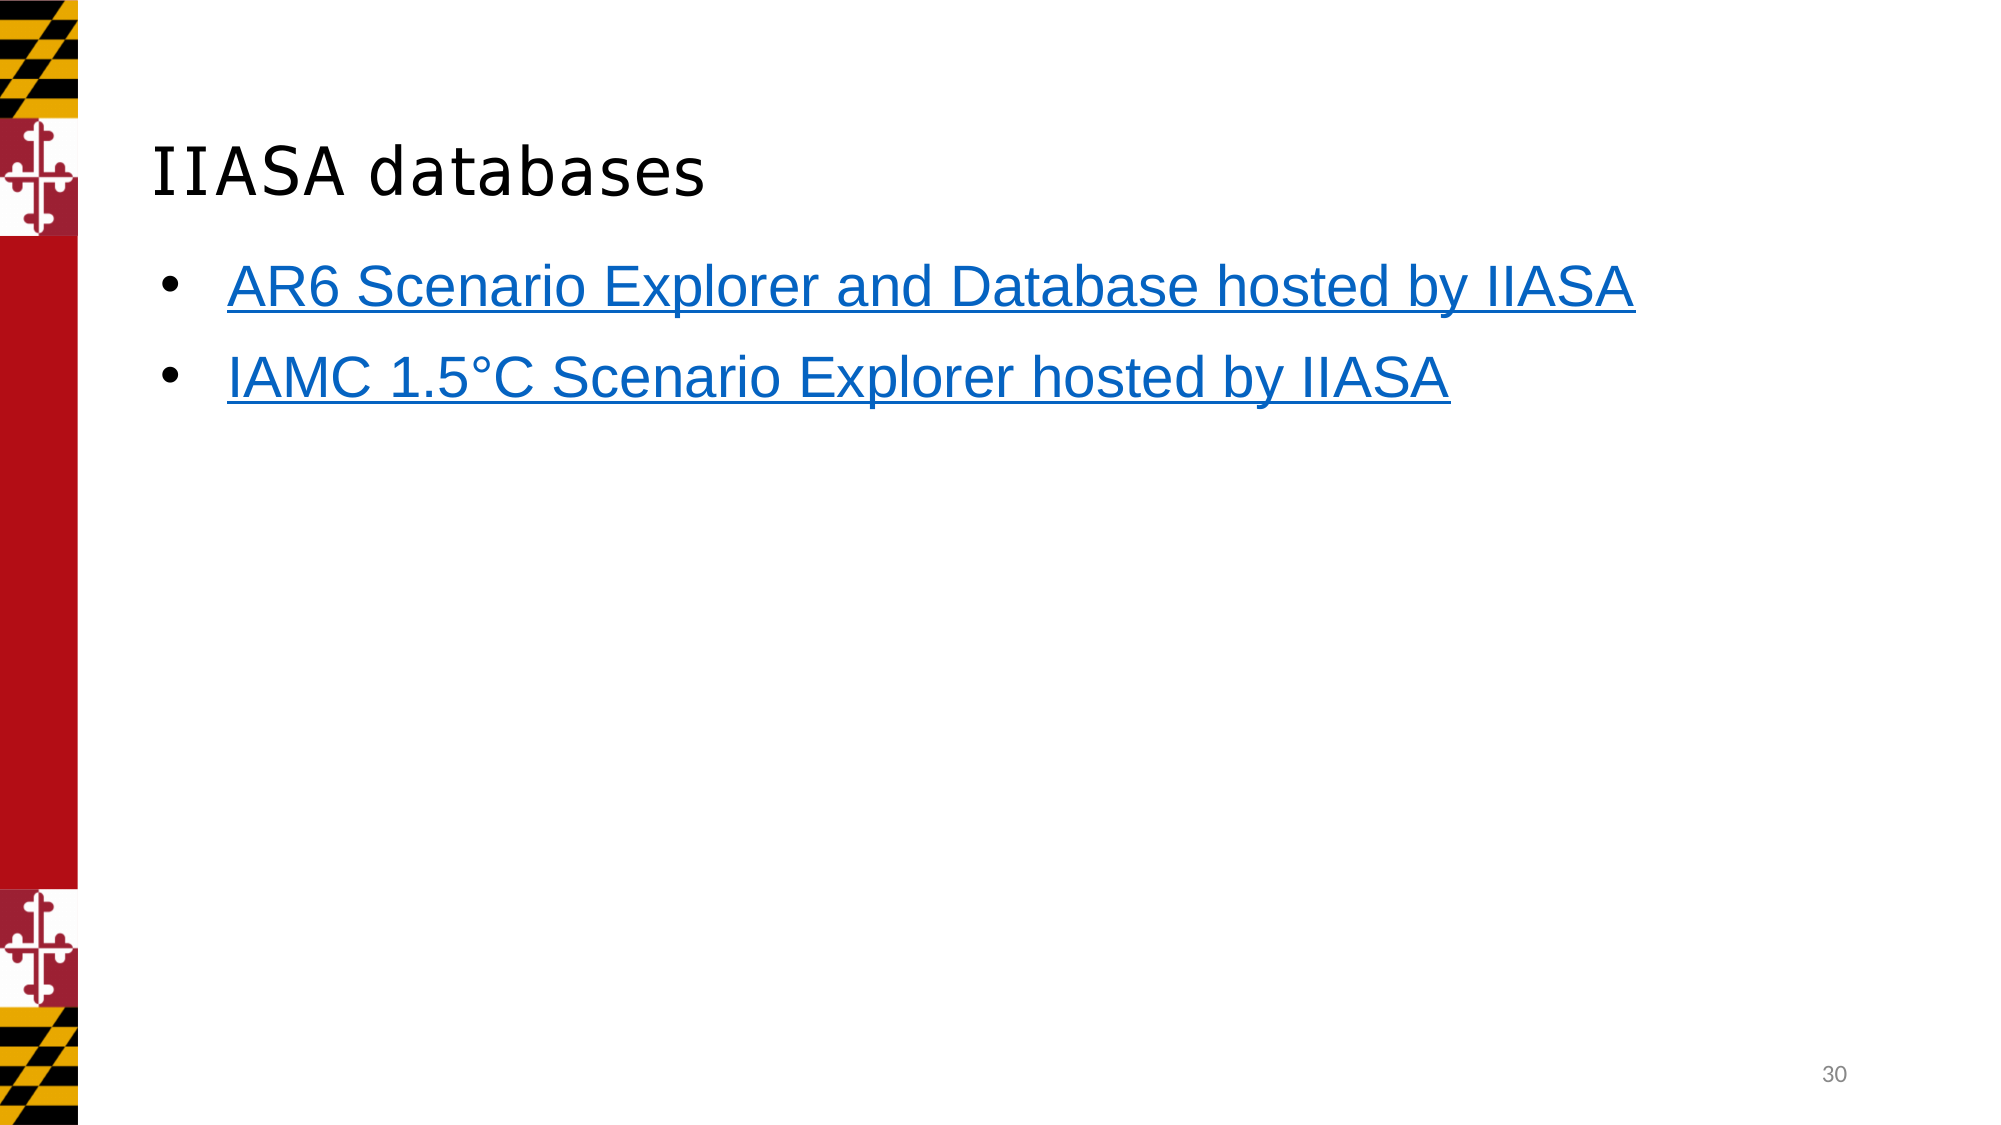

# IIASA databases
AR6 Scenario Explorer and Database hosted by IIASA
IAMC 1.5°C Scenario Explorer hosted by IIASA